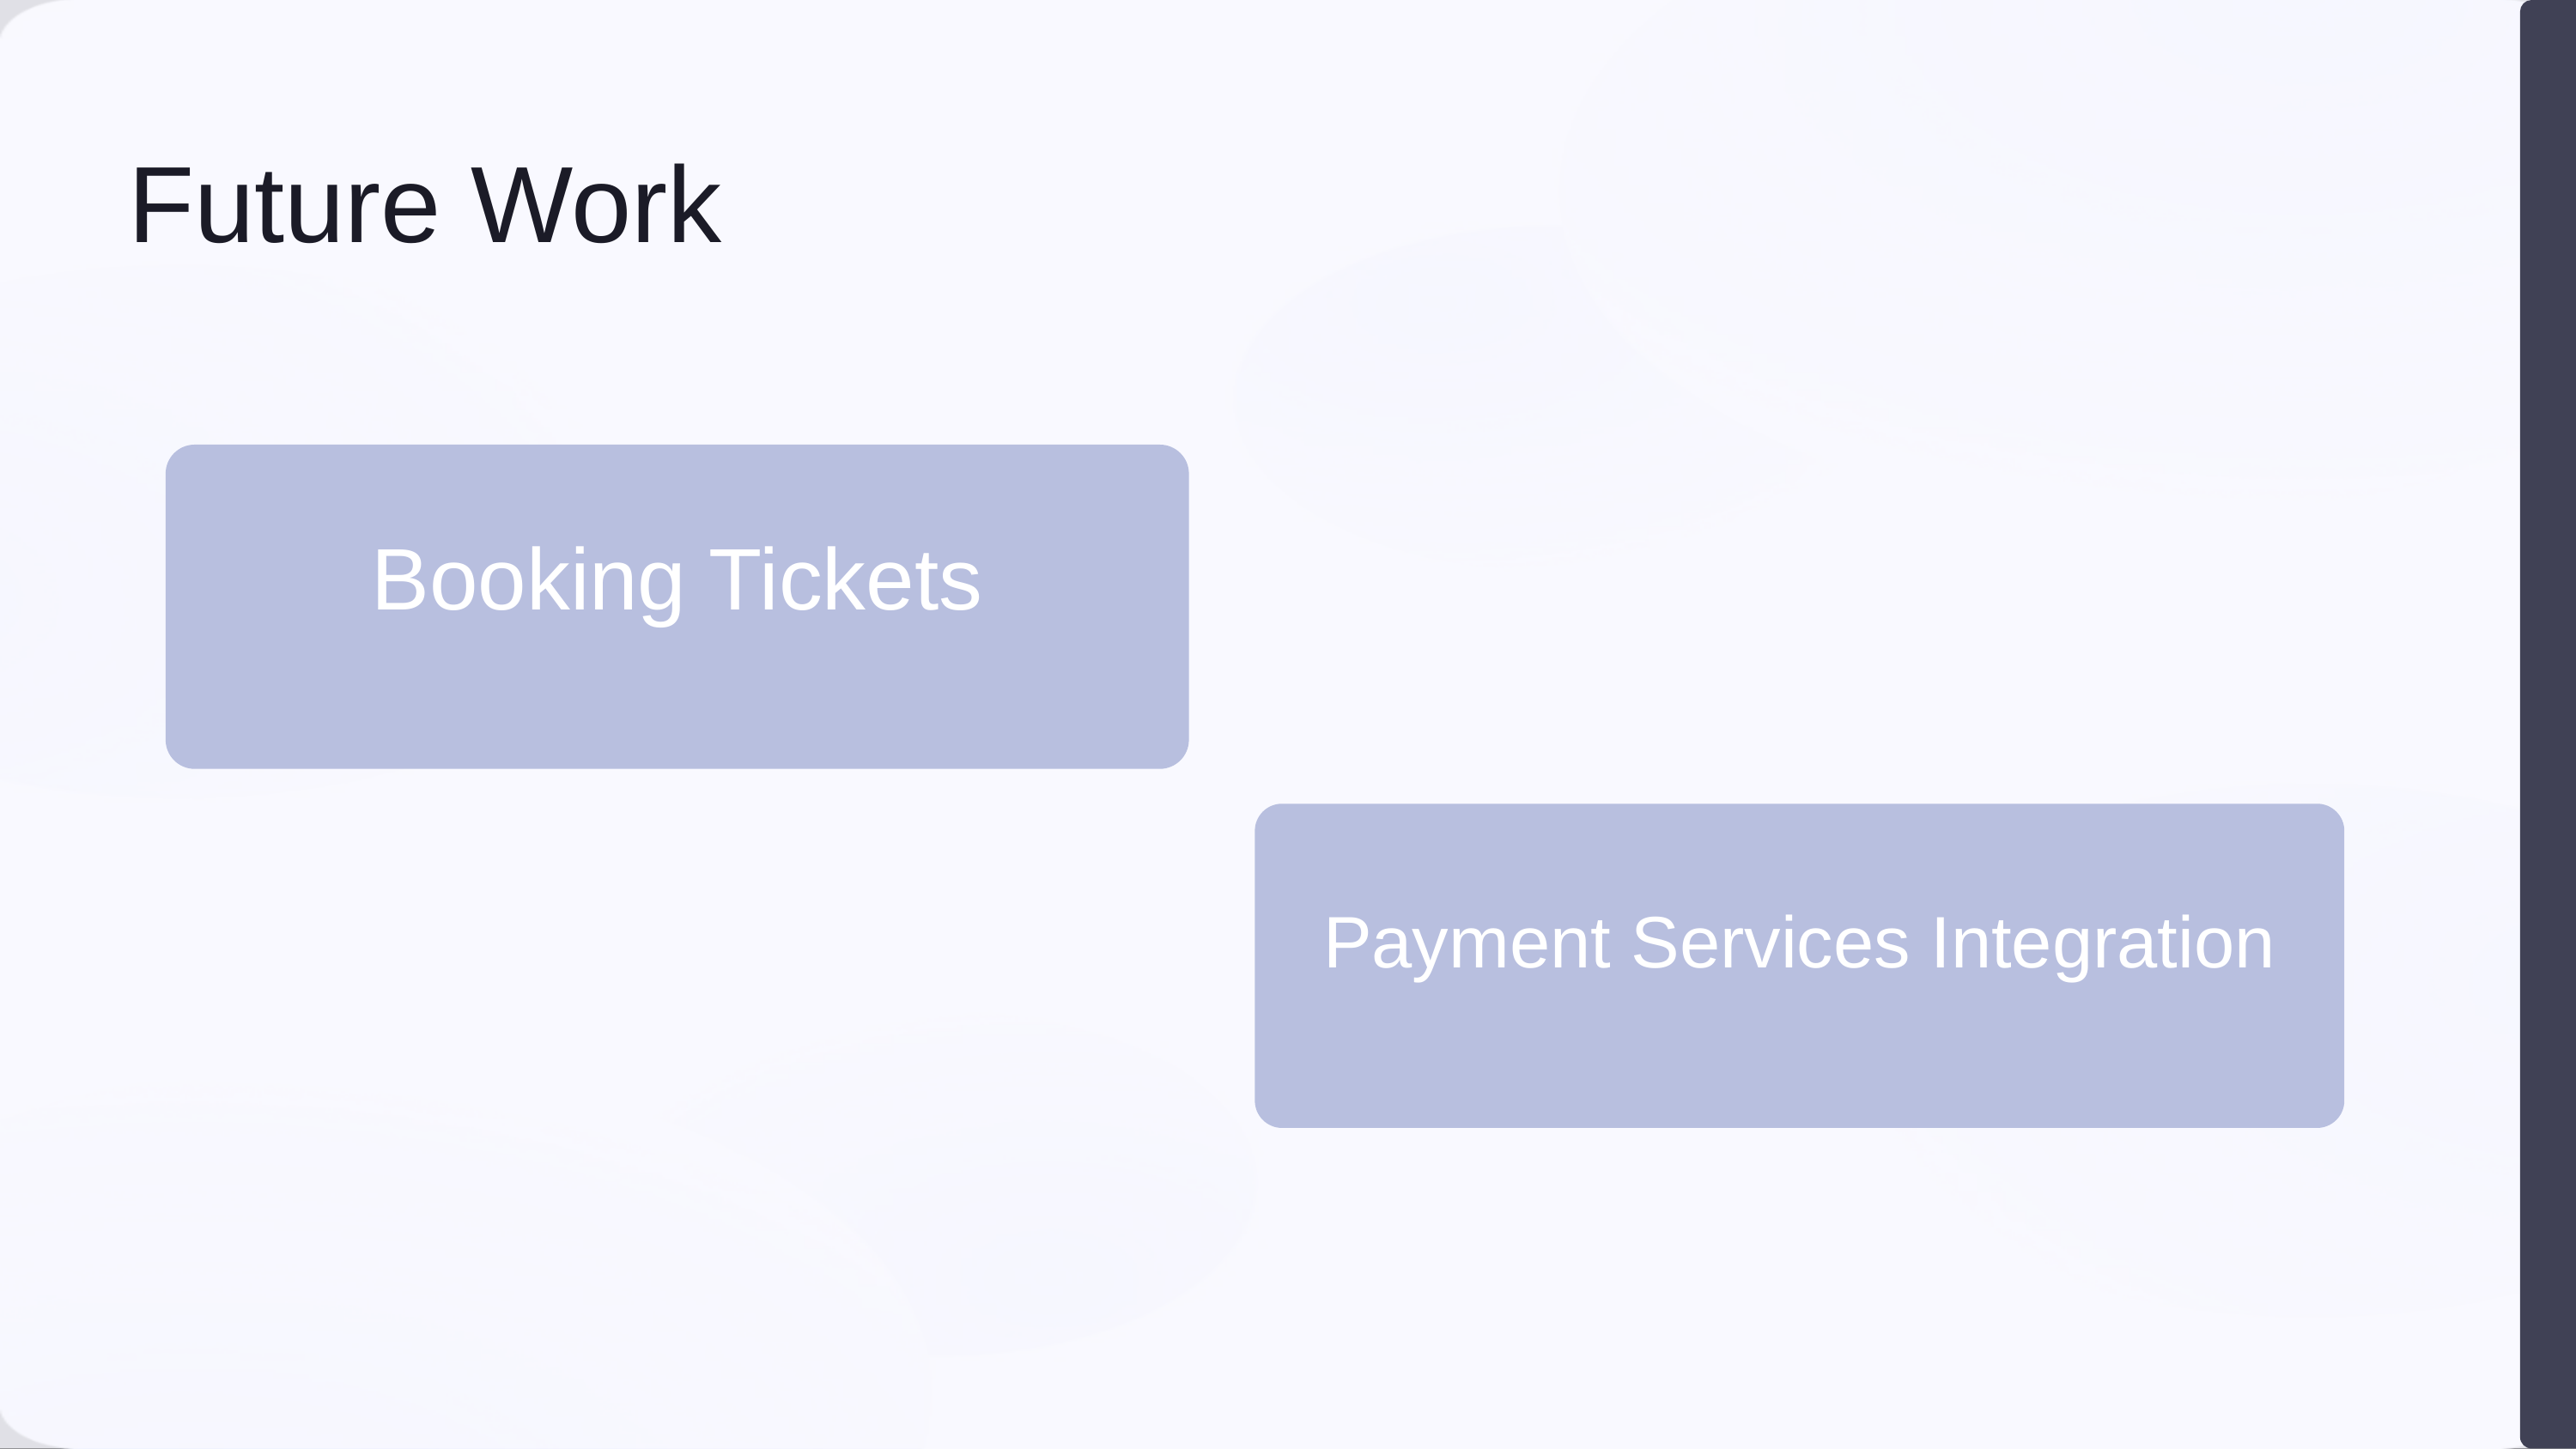

Future Work

Booking Tickets

Payment Services Integration